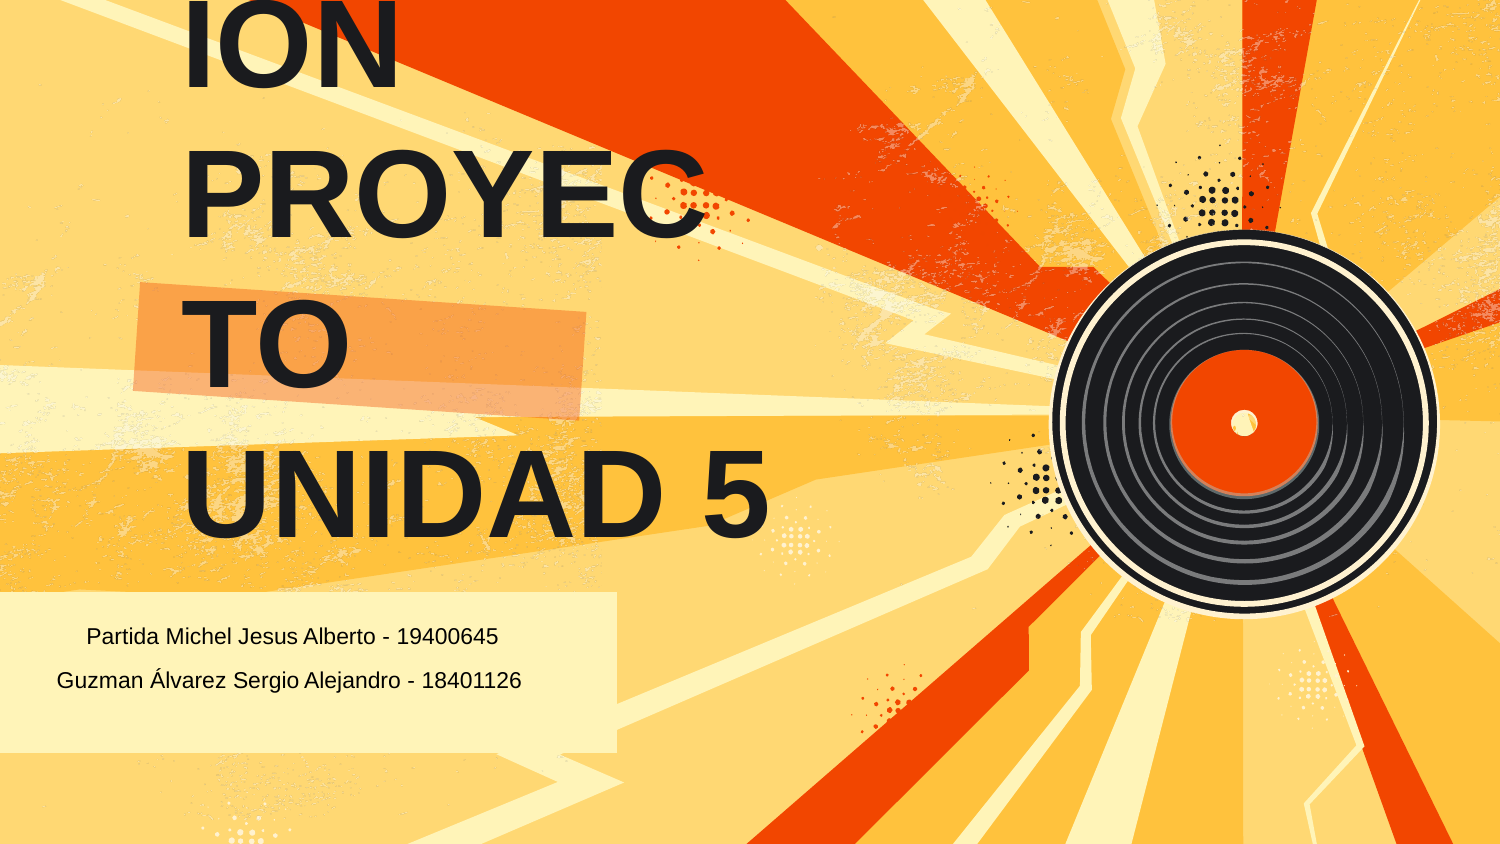

# SIMULACION PROYECTO UNIDAD 5

Partida Michel Jesus Alberto - 19400645
                   Guzman Álvarez Sergio Alejandro - 18401126